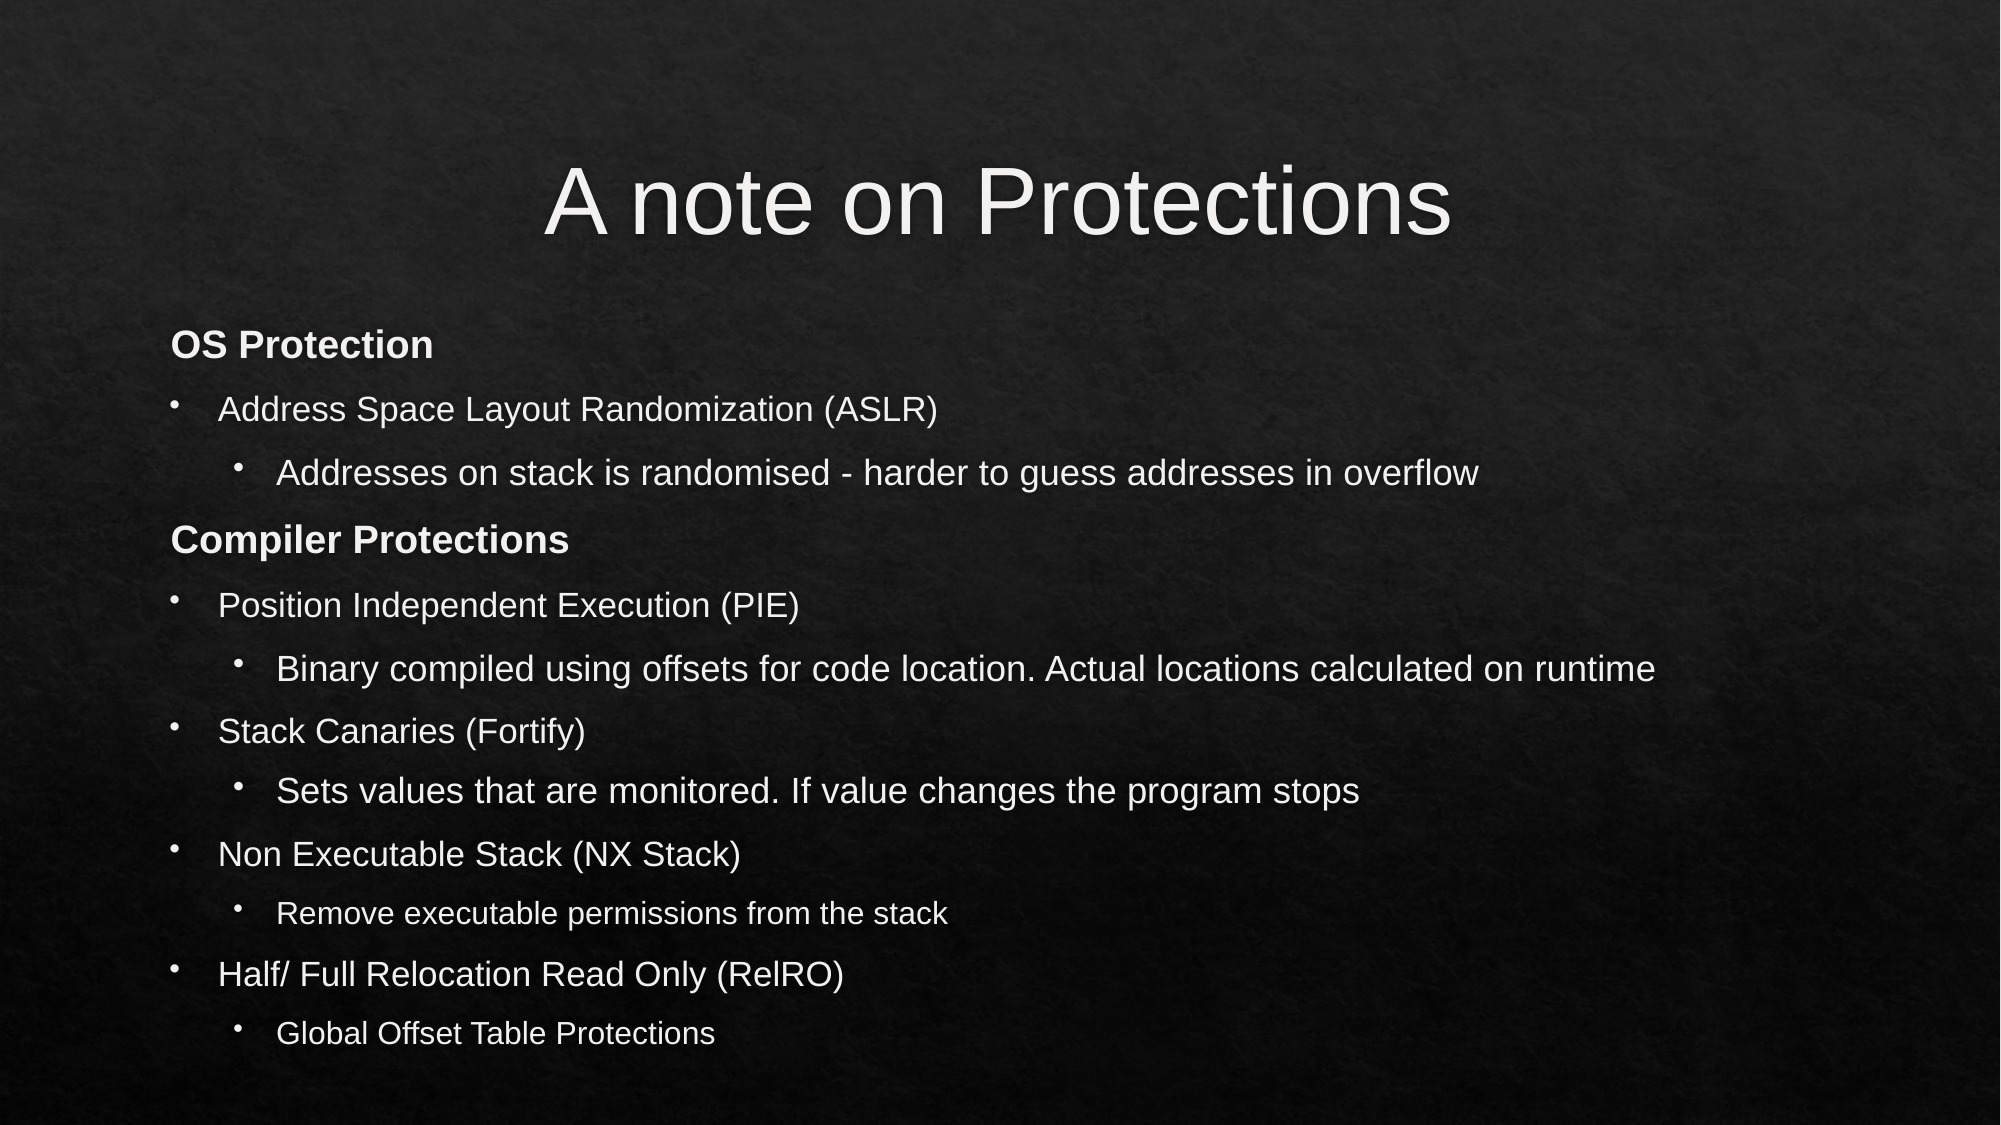

# A note on Protections
OS Protection
Address Space Layout Randomization (ASLR)
Addresses on stack is randomised - harder to guess addresses in overflow
Compiler Protections
Position Independent Execution (PIE)
Binary compiled using offsets for code location. Actual locations calculated on runtime
Stack Canaries (Fortify)
Sets values that are monitored. If value changes the program stops
Non Executable Stack (NX Stack)
Remove executable permissions from the stack
Half/ Full Relocation Read Only (RelRO)
Global Offset Table Protections